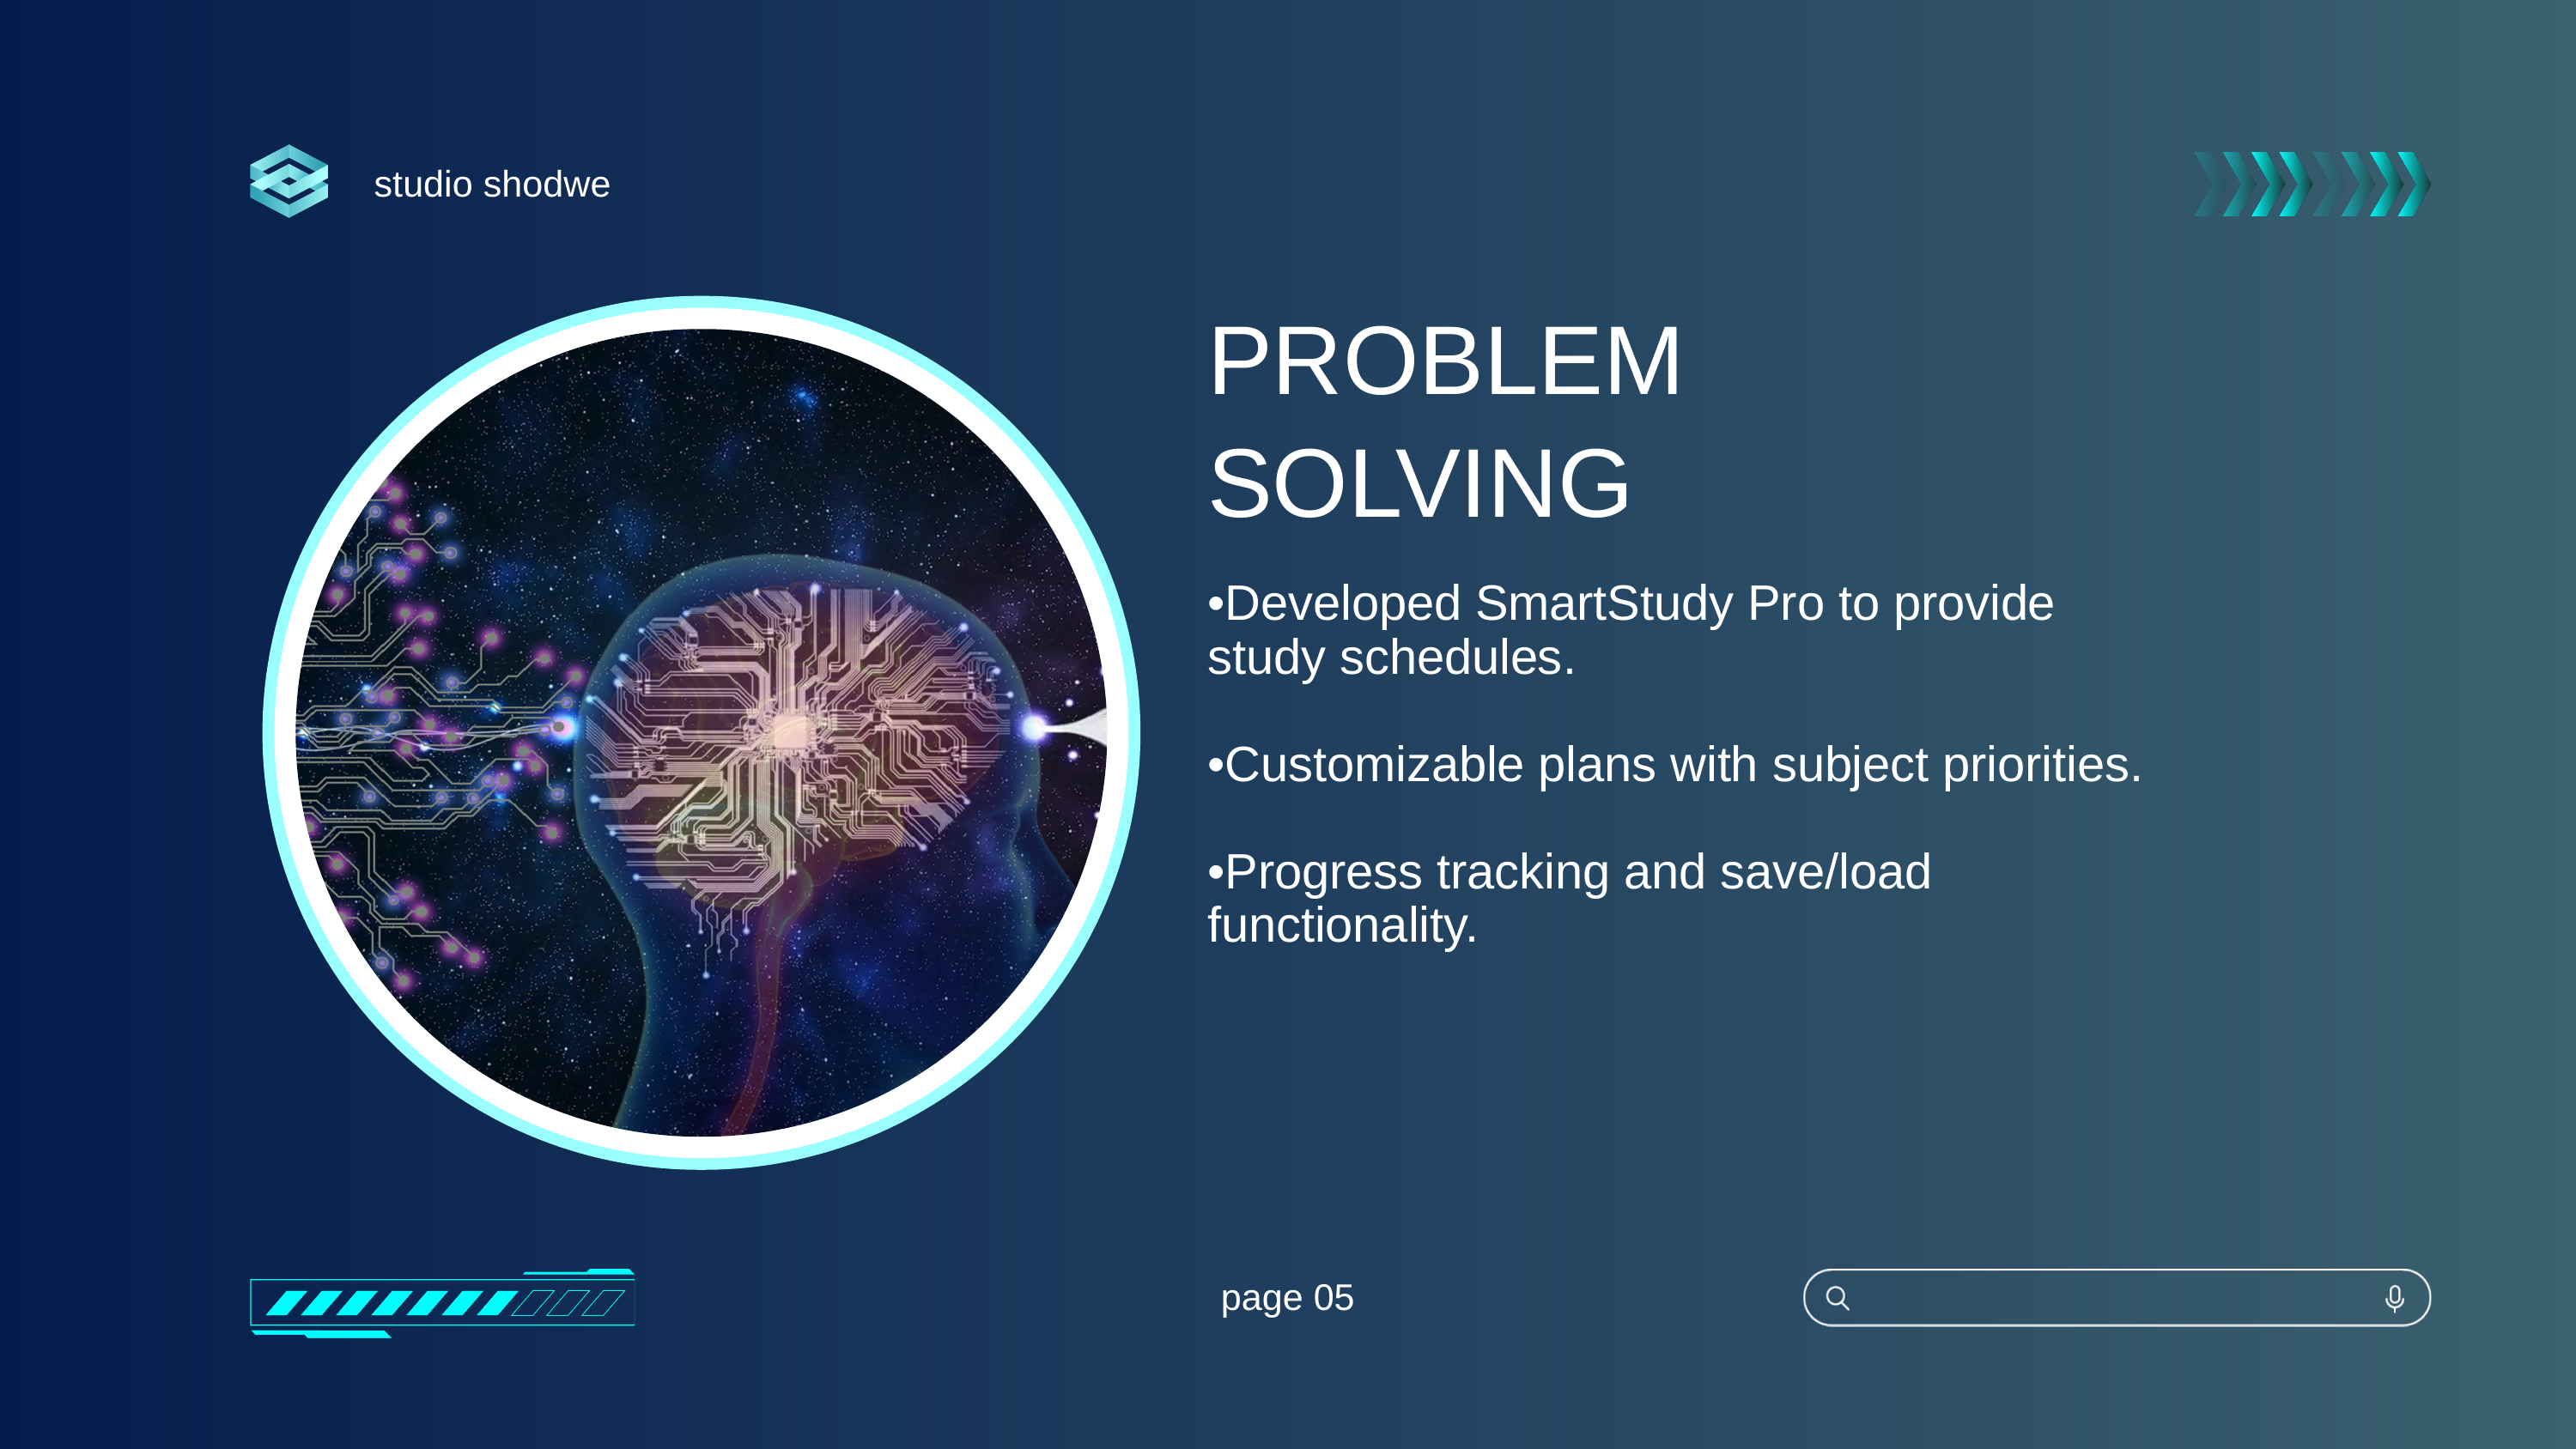

studio shodwe
PROBLEM SOLVING

•Developed SmartStudy Pro to provide study schedules.

•Customizable plans with subject priorities.

•Progress tracking and save/load functionality.

page 05